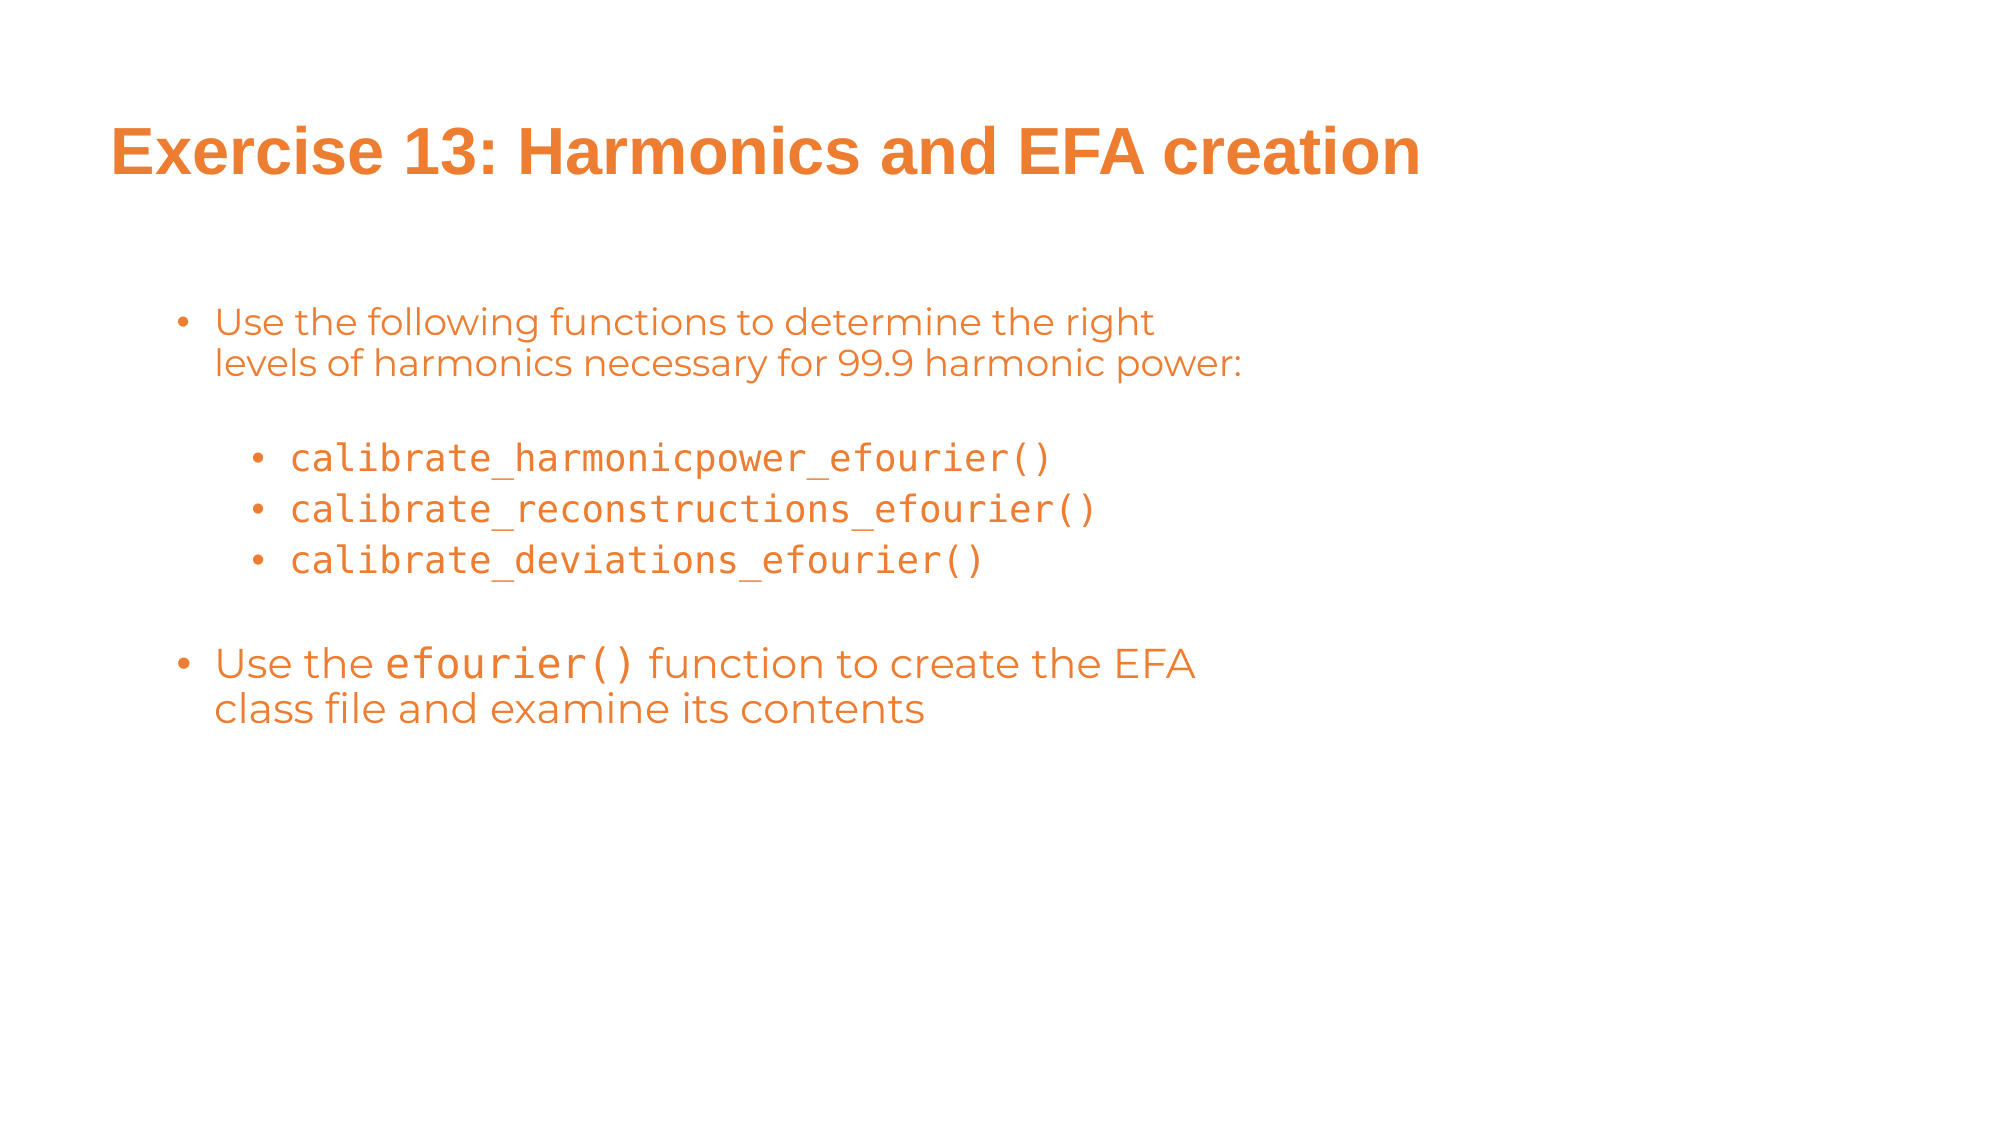

Exercise 13: Harmonics and EFA creation
Use the following functions to determine the right levels of harmonics necessary for 99.9 harmonic power:
calibrate_harmonicpower_efourier()
calibrate_reconstructions_efourier()
calibrate_deviations_efourier()
Use the efourier() function to create the EFA class file and examine its contents